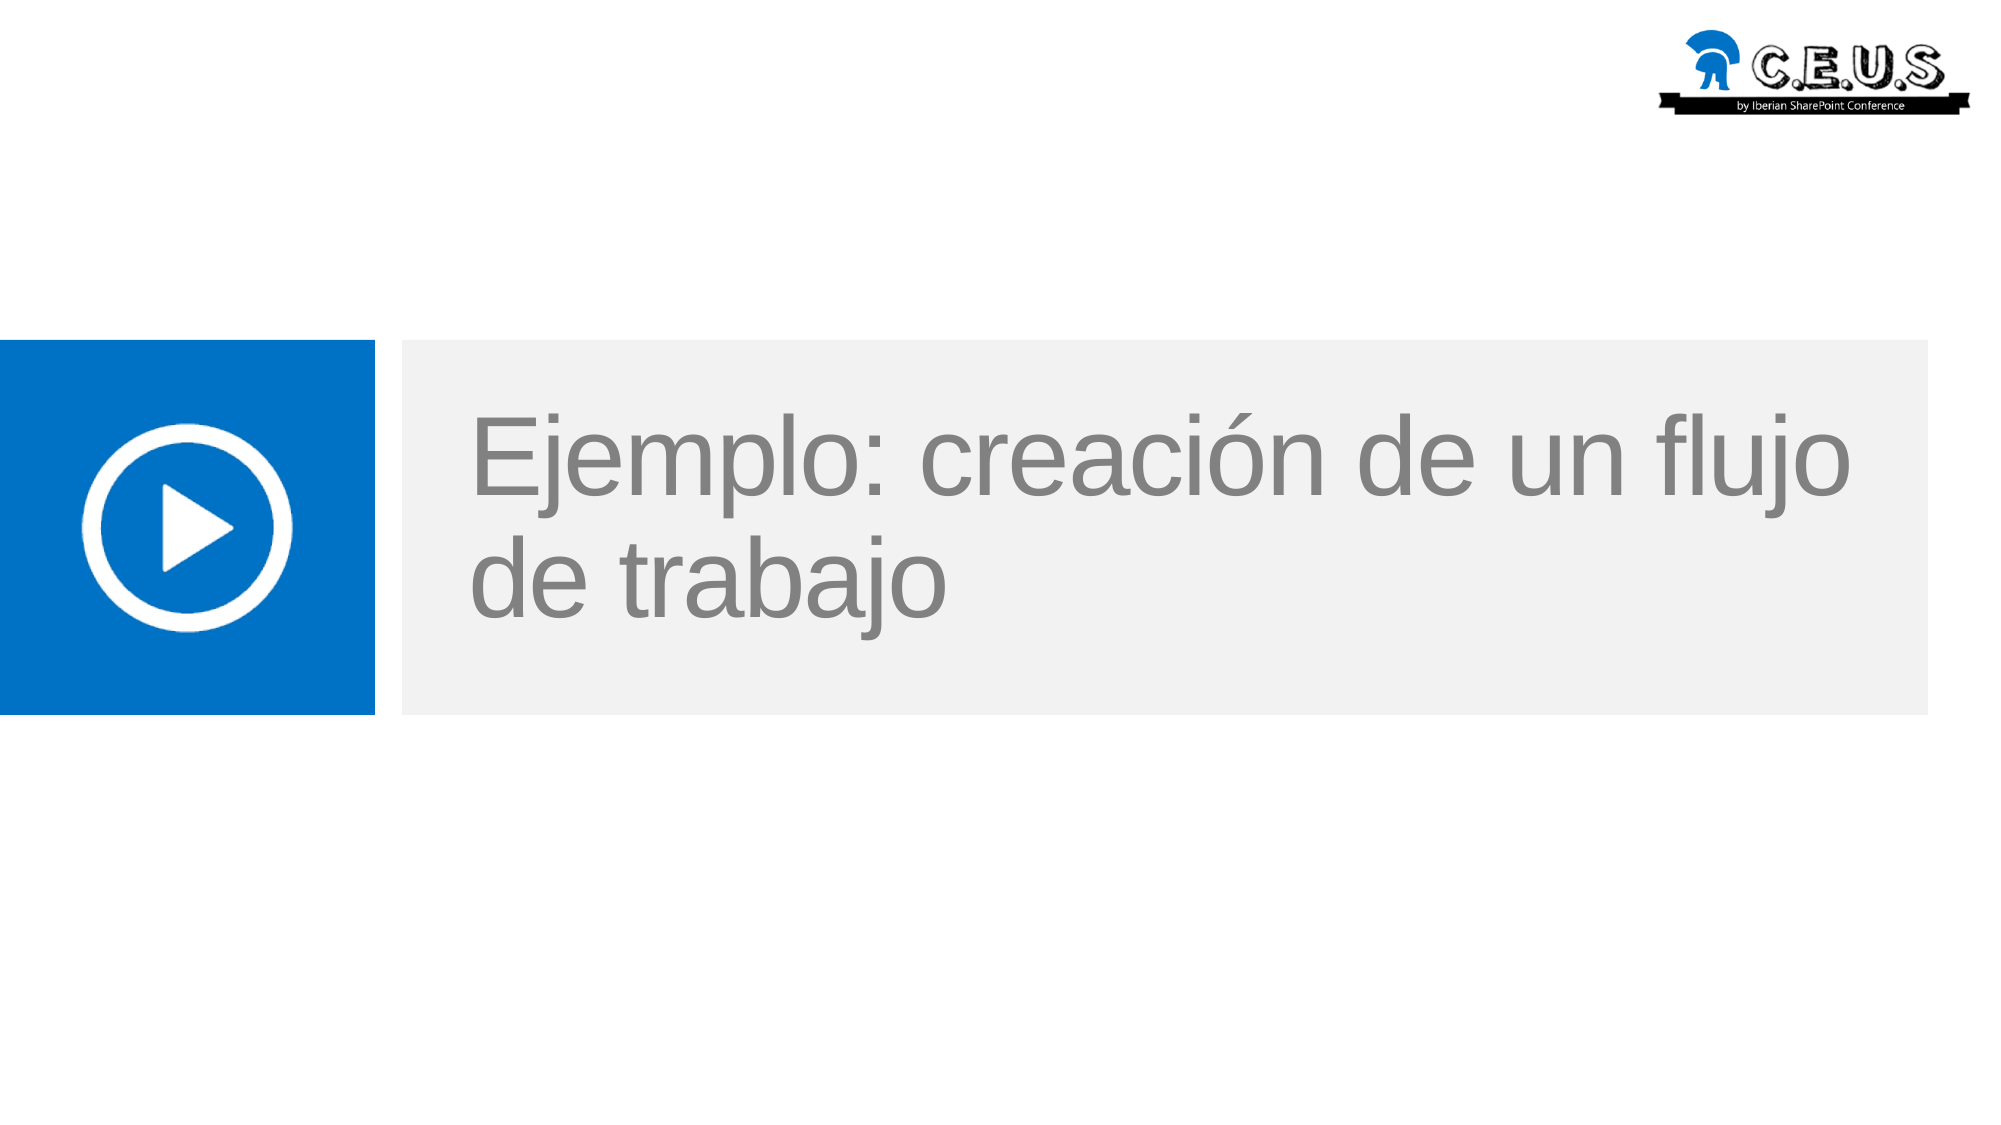

# Ejemplo: creación de un flujo de trabajo